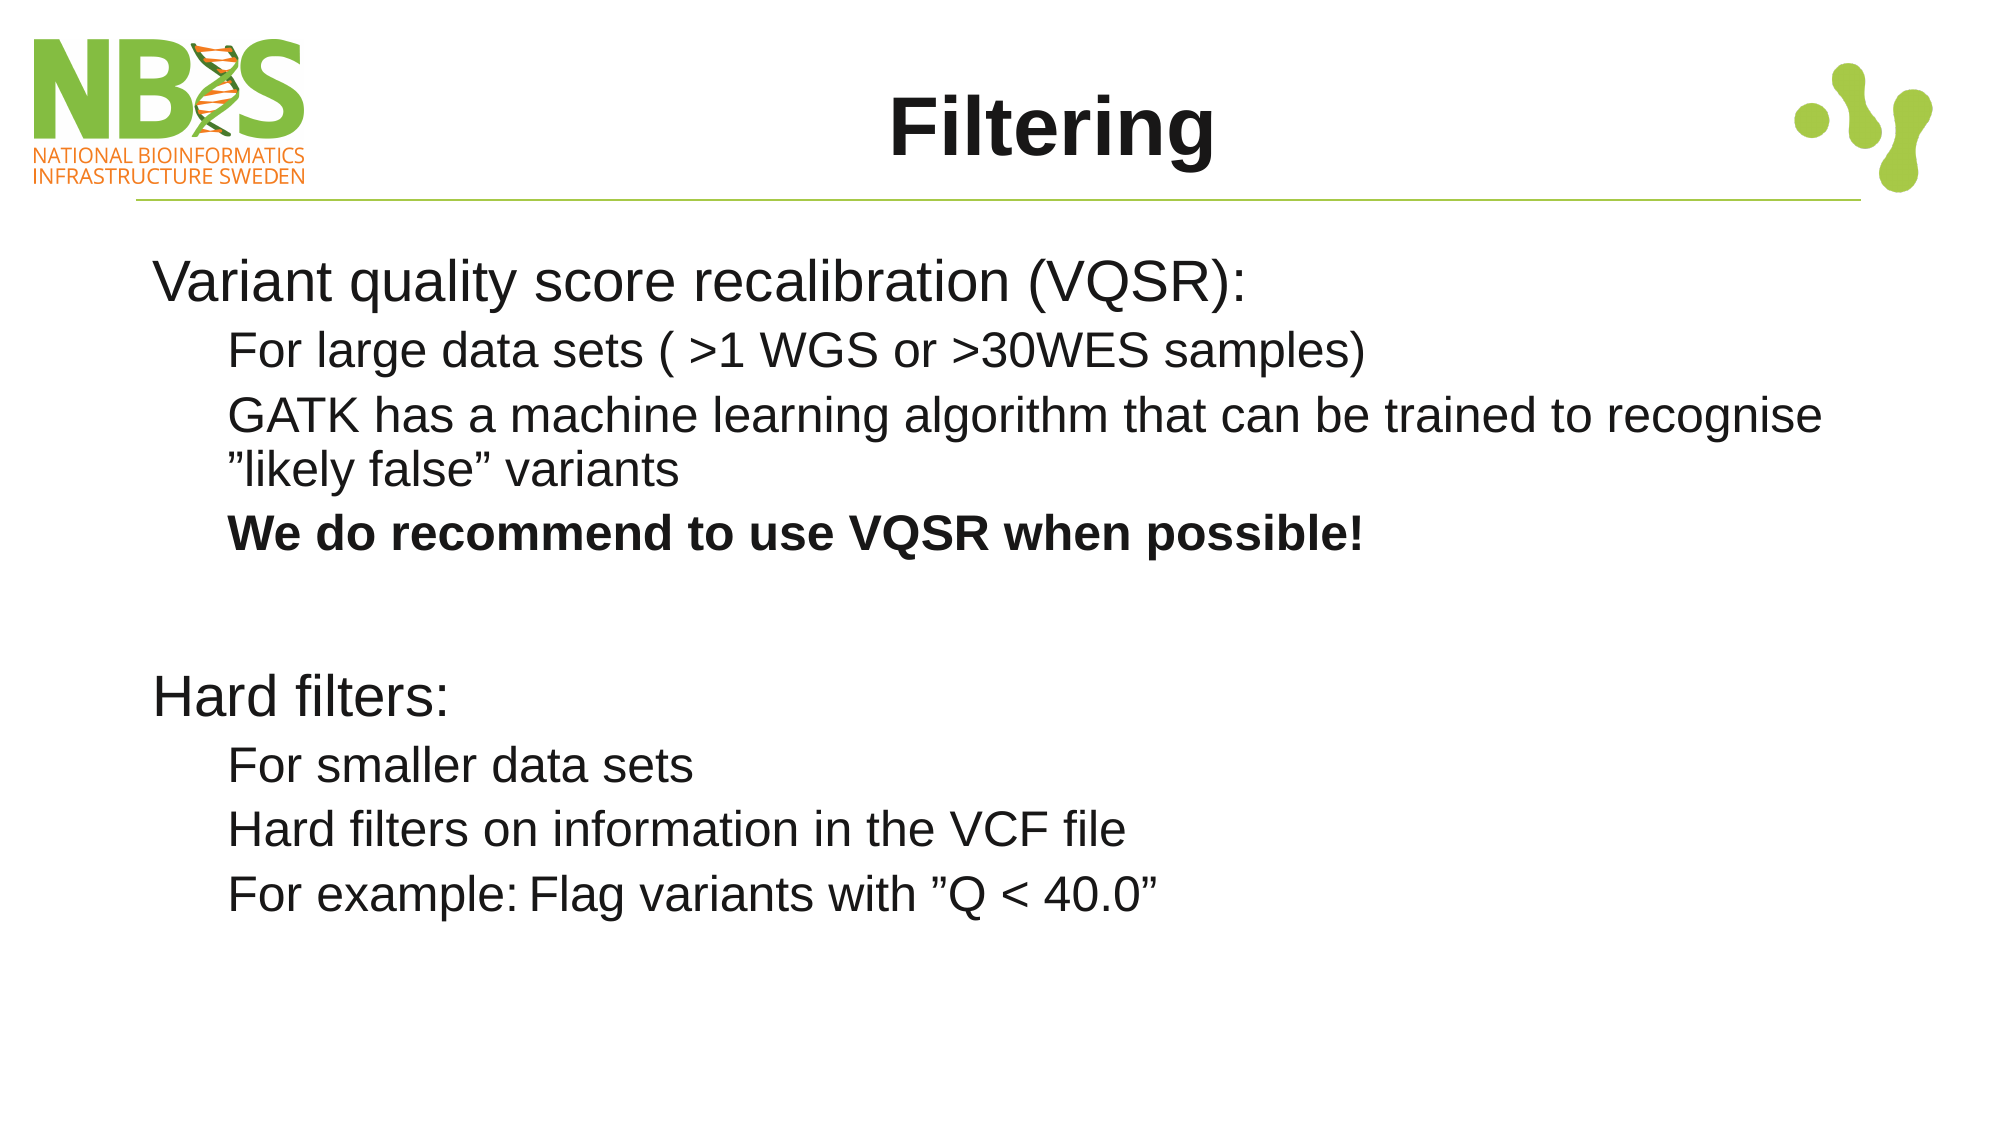

# Filtering
Variant quality score recalibration (VQSR):
For large data sets ( >1 WGS or >30WES samples)
GATK has a machine learning algorithm that can be trained to recognise ”likely false” variants
We do recommend to use VQSR when possible!

Hard filters:
For smaller data sets
Hard filters on information in the VCF file
For example: Flag variants with ”Q < 40.0”